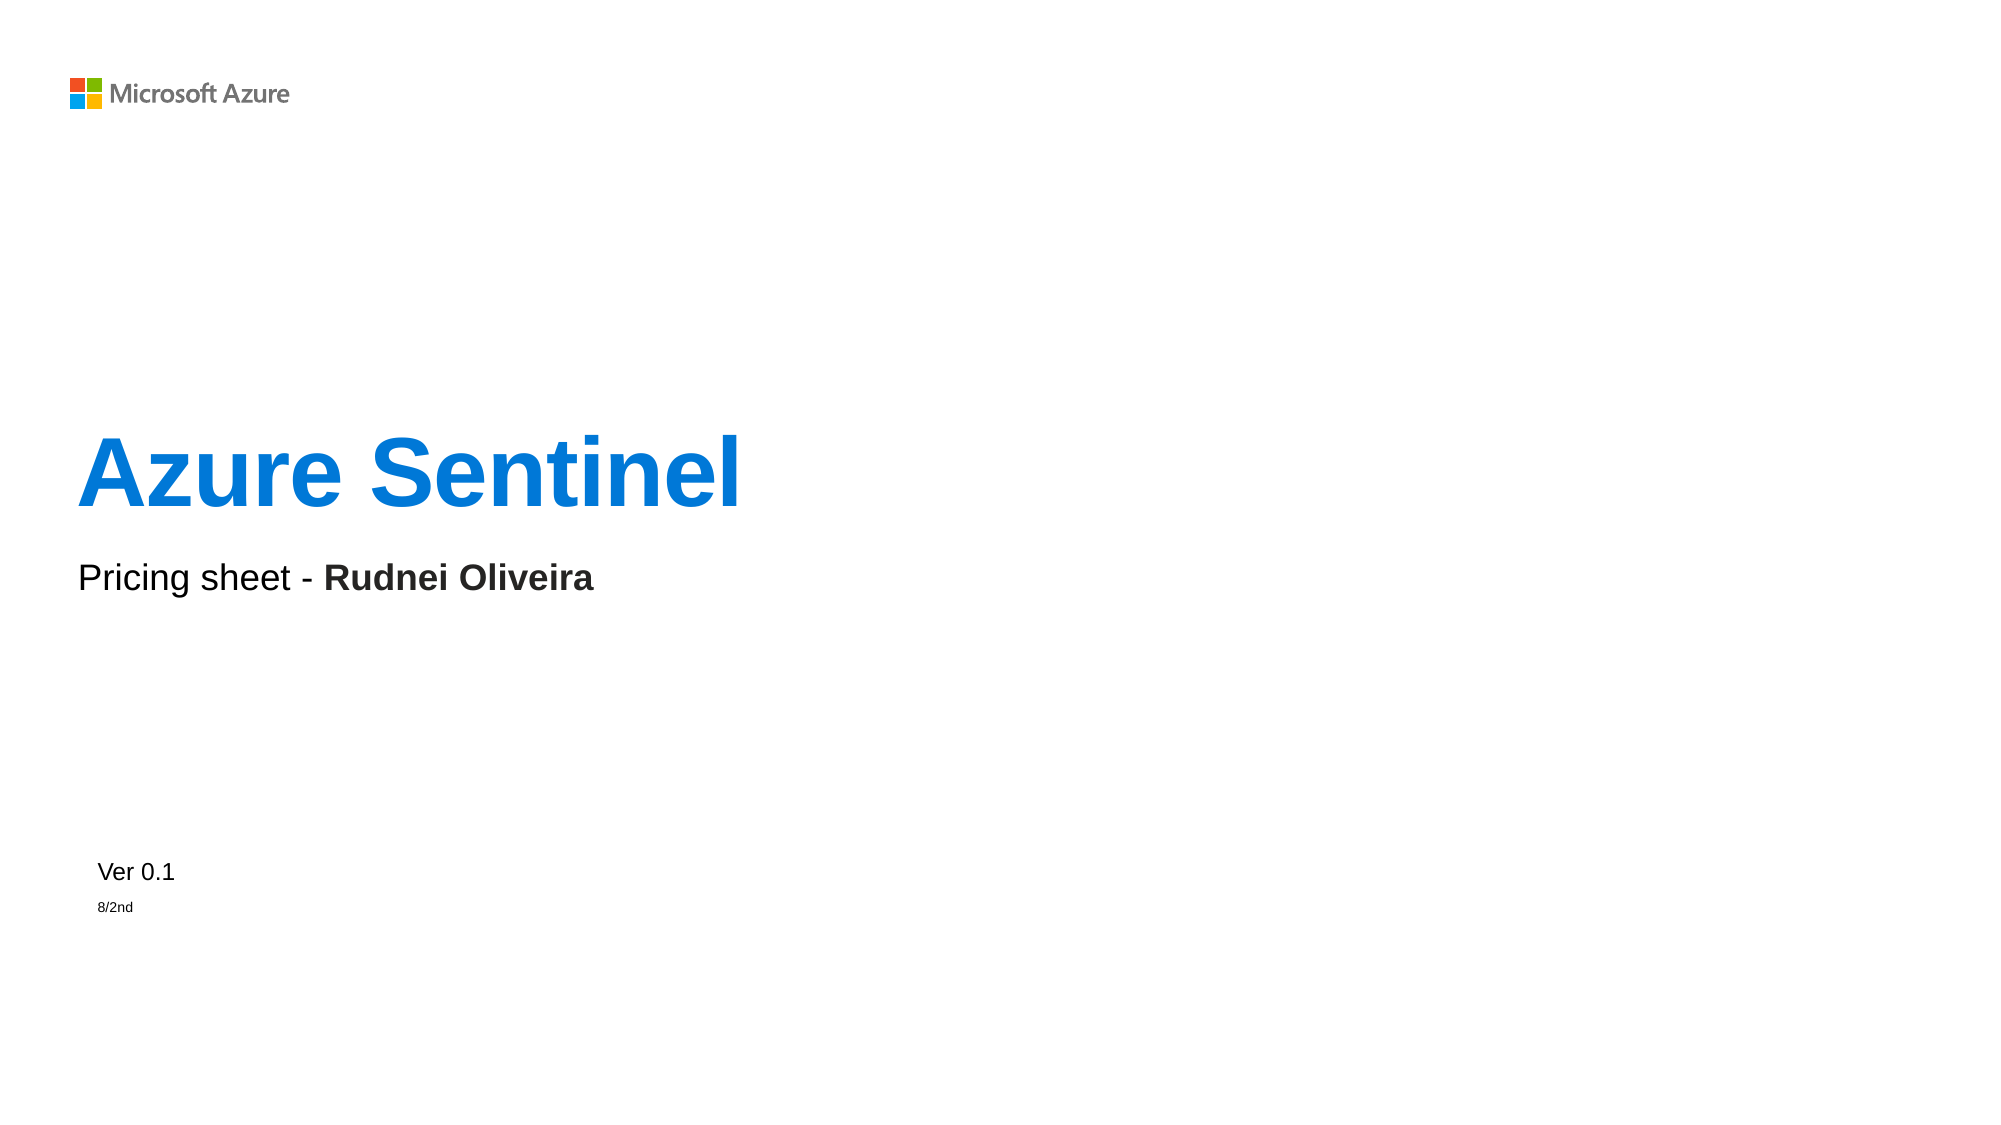

# Azure Sentinel
Pricing sheet - Rudnei Oliveira
Ver 0.1
8/2nd